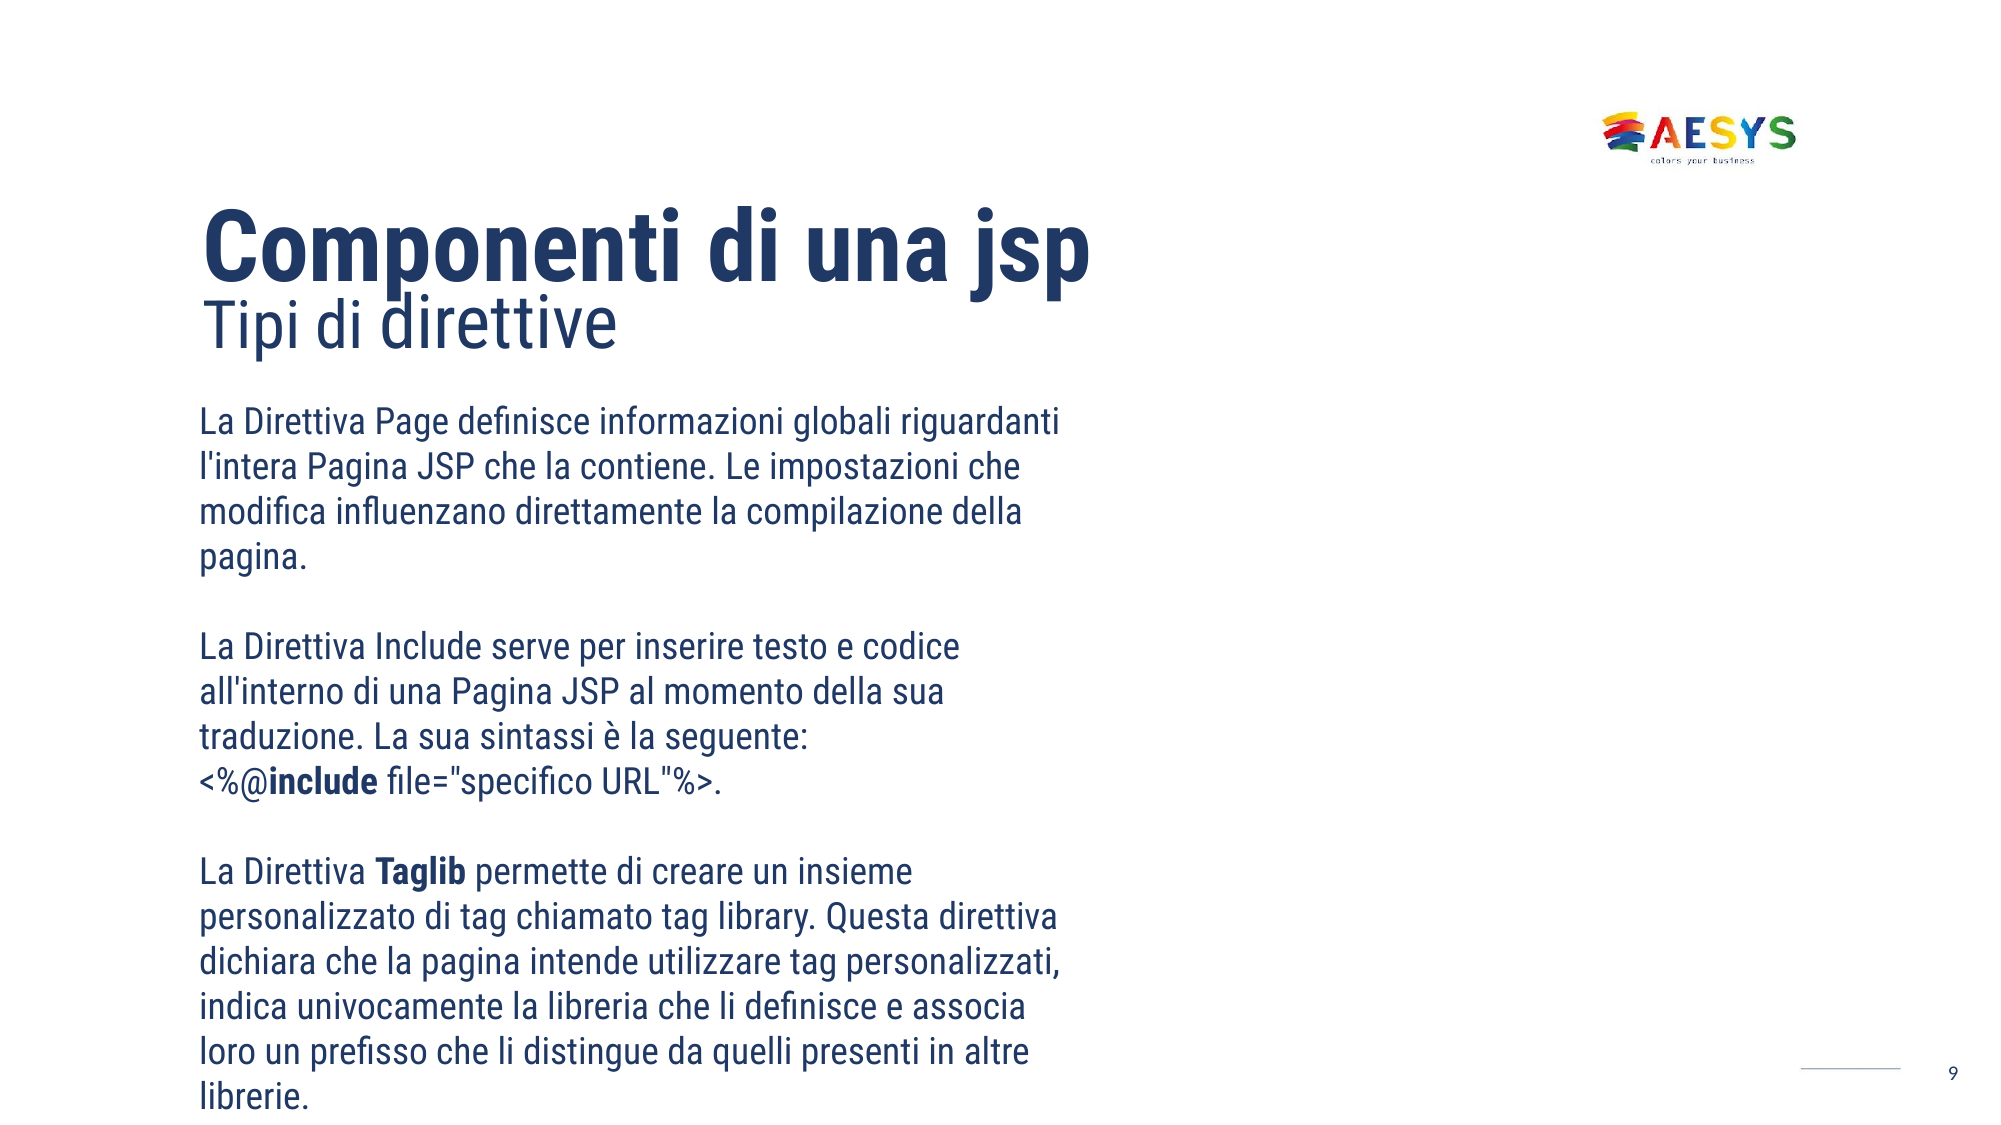

# Componenti di una jsp Tipi di direttive
La Direttiva Page definisce informazioni globali riguardanti l'intera Pagina JSP che la contiene. Le impostazioni che modifica influenzano direttamente la compilazione della pagina.

La Direttiva Include serve per inserire testo e codice all'interno di una Pagina JSP al momento della sua traduzione. La sua sintassi è la seguente:
<%@include file="specifico URL"%>.

La Direttiva Taglib permette di creare un insieme personalizzato di tag chiamato tag library. Questa direttiva dichiara che la pagina intende utilizzare tag personalizzati, indica univocamente la libreria che li definisce e associa loro un prefisso che li distingue da quelli presenti in altre librerie.

9